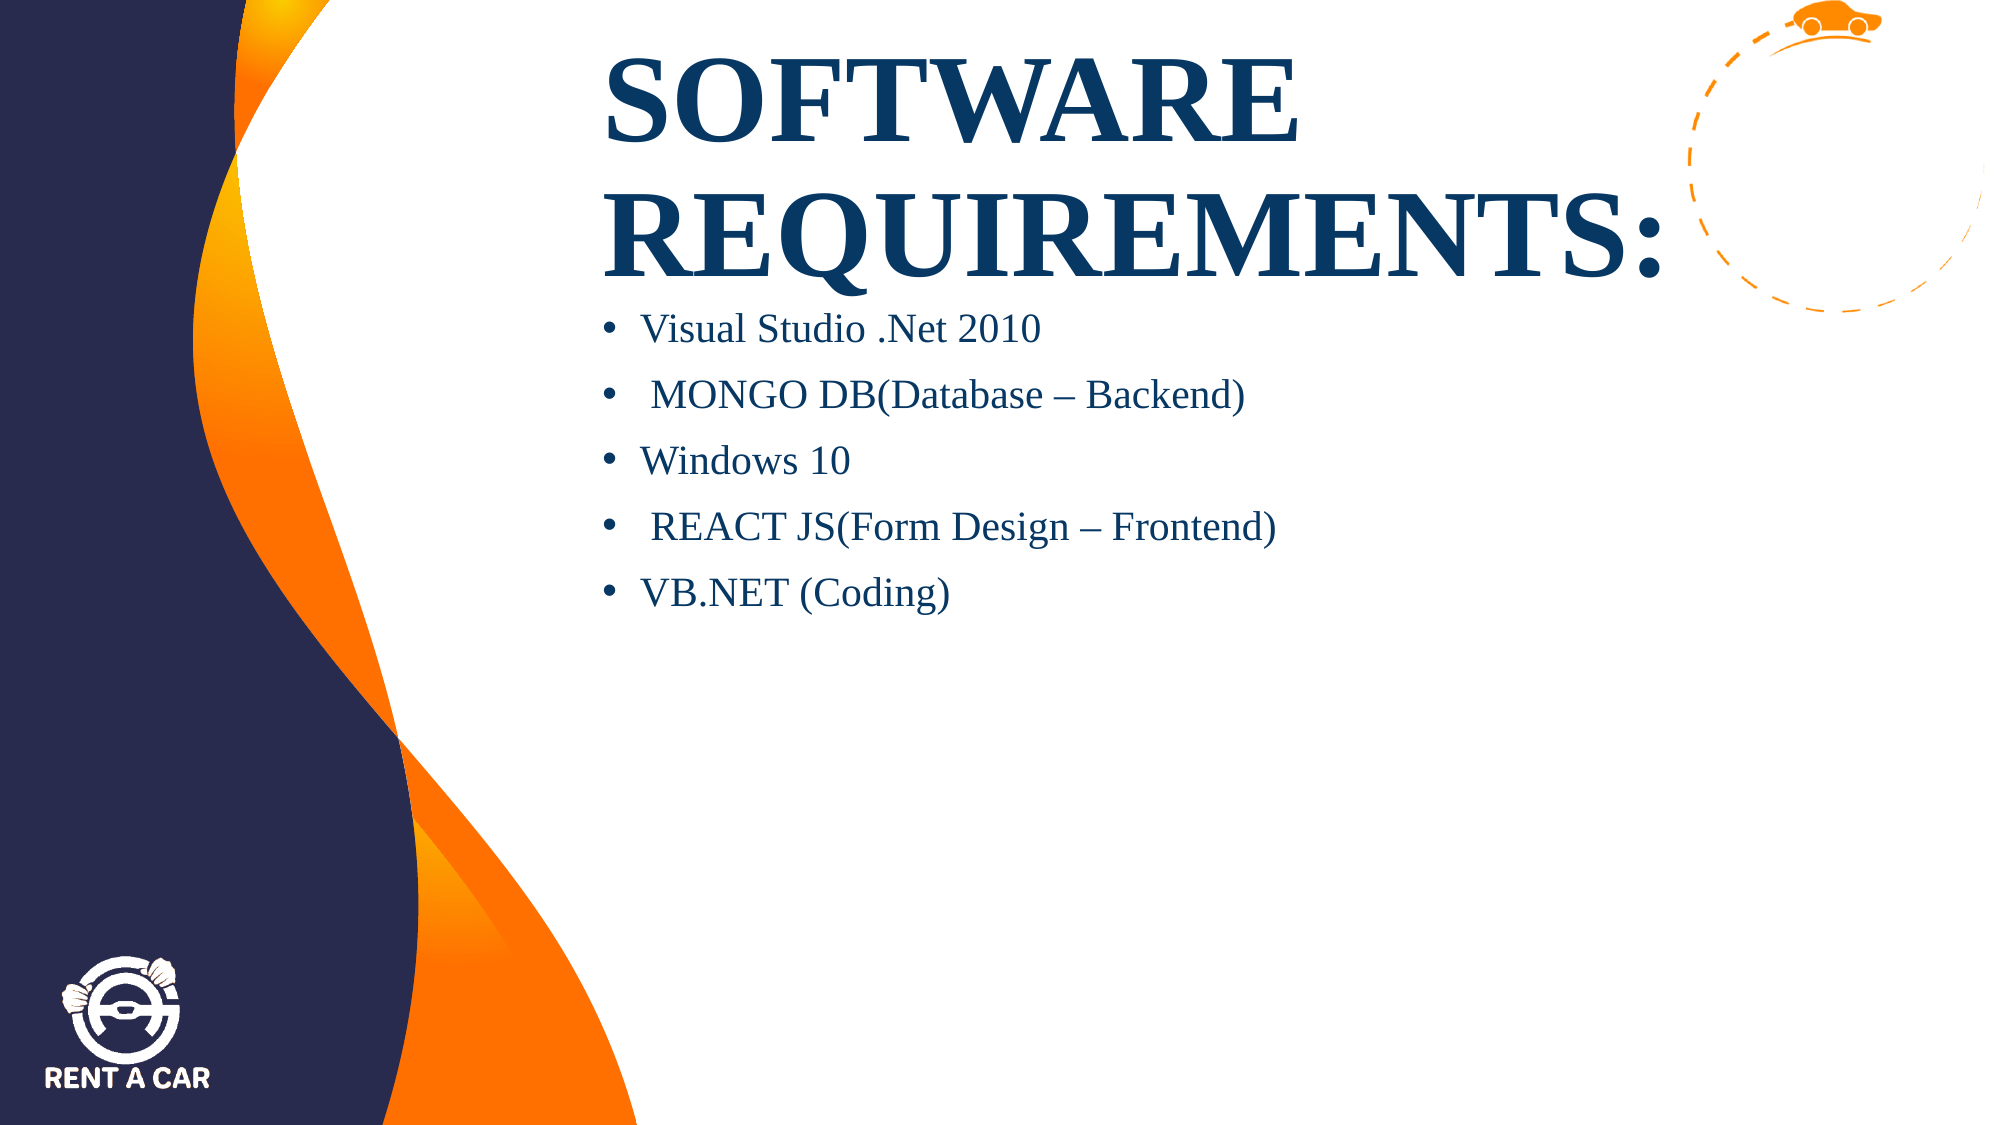

# SOFTWARE REQUIREMENTS:
Visual Studio .Net 2010
 MONGO DB(Database – Backend)
Windows 10
 REACT JS(Form Design – Frontend)
VB.NET (Coding)